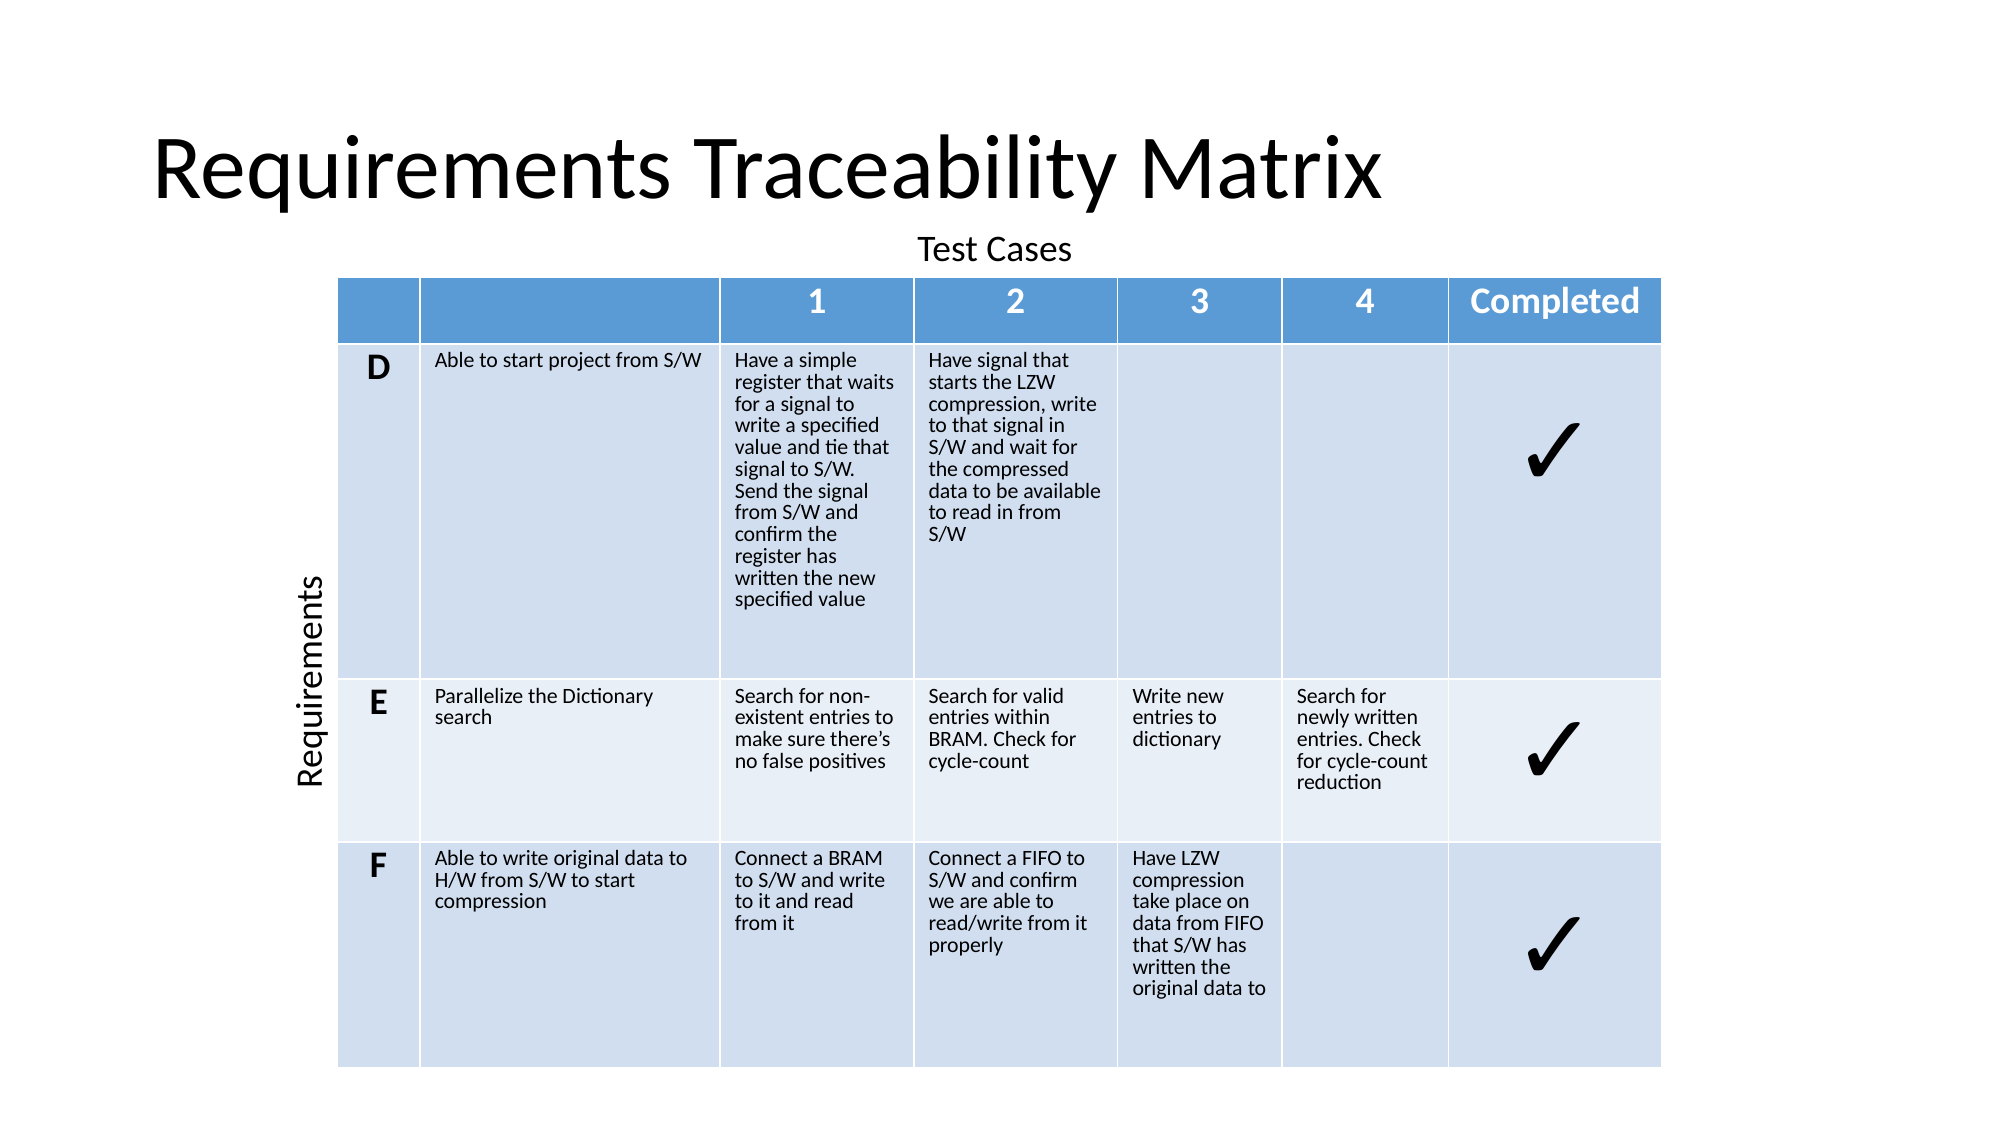

# Requirements Traceability Matrix
Test Cases
|  |  | 1 | 2 | 3 | 4 | Completed |
| --- | --- | --- | --- | --- | --- | --- |
| D | Able to start project from S/W | Have a simple register that waits for a signal to write a specified value and tie that signal to S/W. Send the signal from S/W and confirm the register has written the new specified value | Have signal that starts the LZW compression, write to that signal in S/W and wait for the compressed data to be available to read in from S/W |  |  | ✓ |
| E | Parallelize the Dictionary search | Search for non-existent entries to make sure there’s no false positives | Search for valid entries within BRAM. Check for cycle-count | Write new entries to dictionary | Search for newly written entries. Check for cycle-count reduction | ✓ |
| F | Able to write original data to H/W from S/W to start compression | Connect a BRAM to S/W and write to it and read from it | Connect a FIFO to S/W and confirm we are able to read/write from it properly | Have LZW compression take place on data from FIFO that S/W has written the original data to |  | ✓ |
Requirements